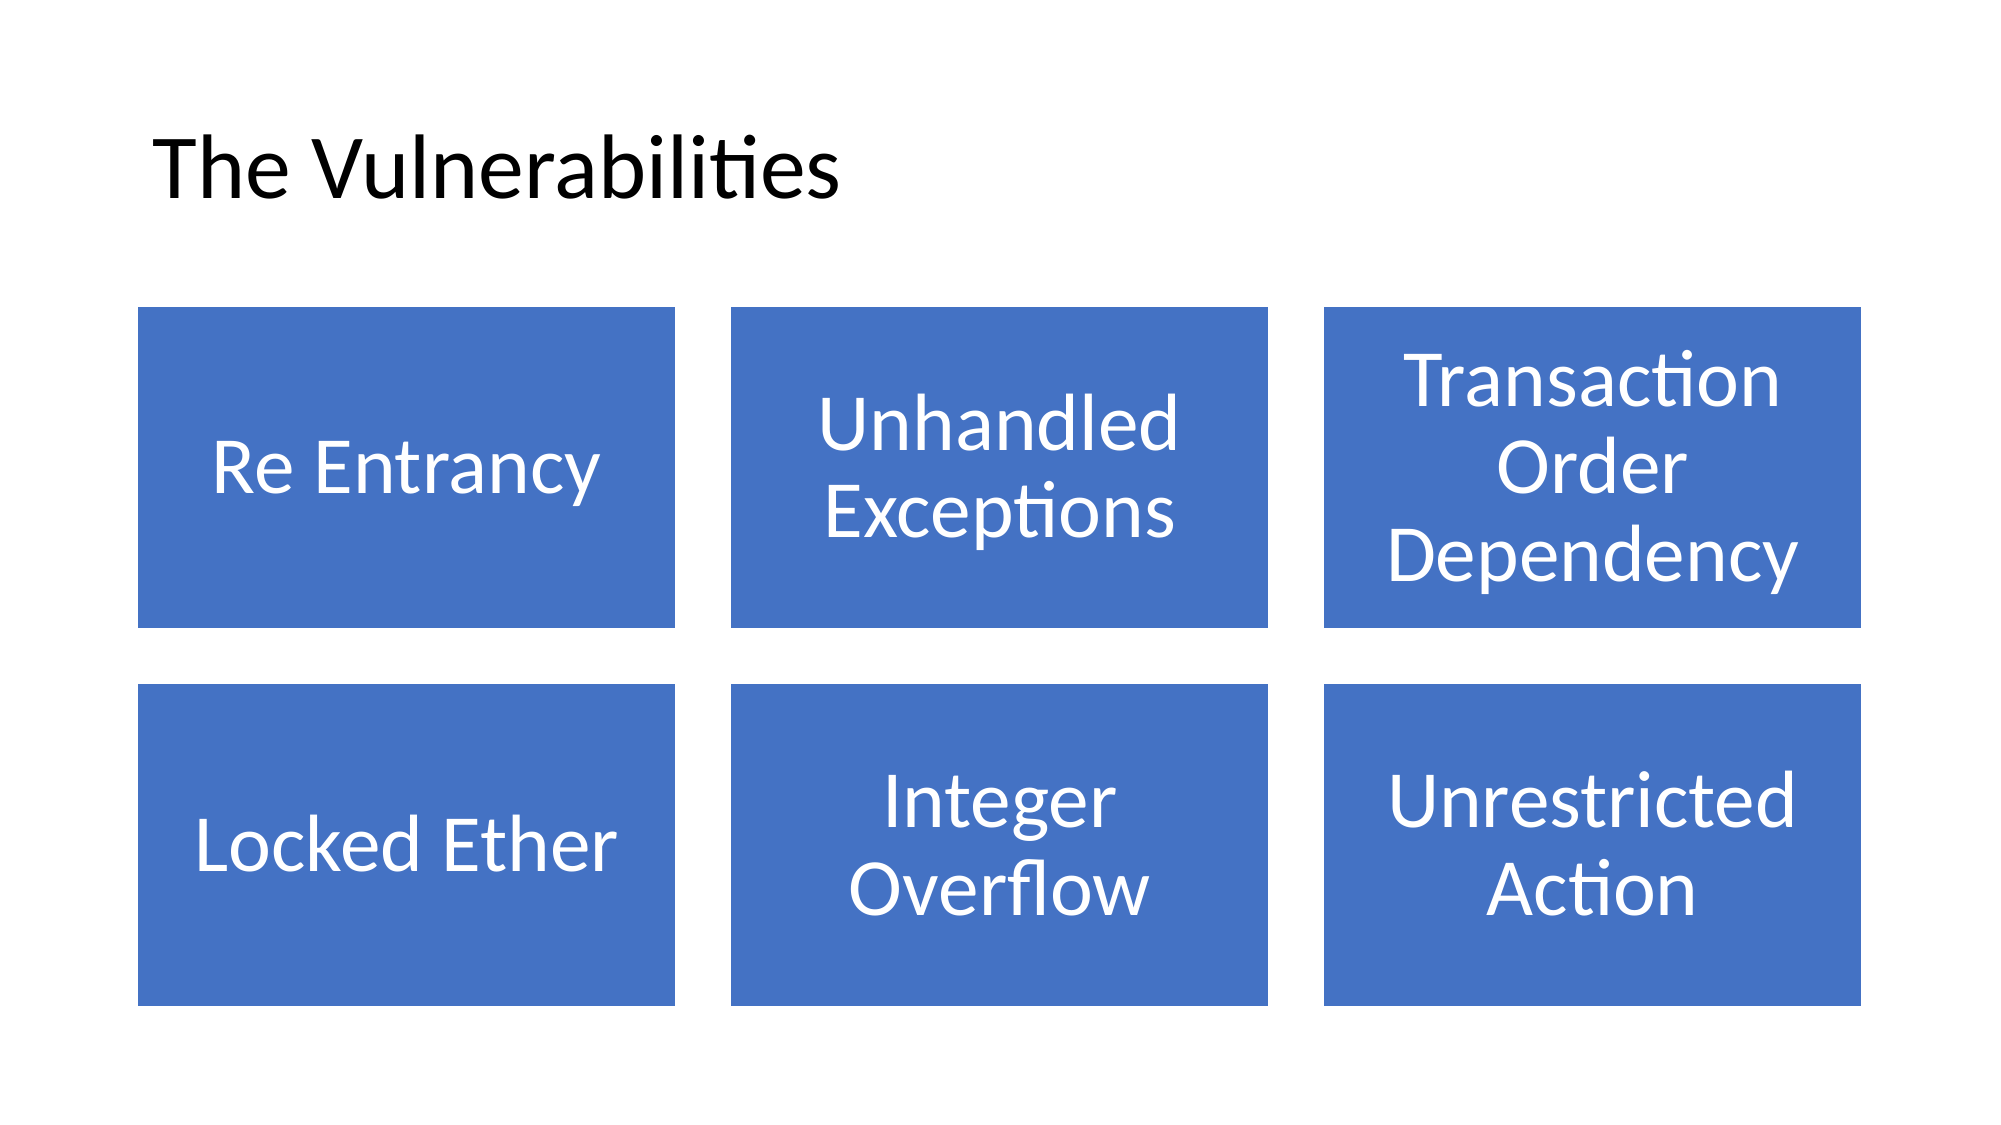

# The Vulnerabilities
Re Entrancy
Unhandled Exceptions
Transaction Order Dependency
Locked Ether
Integer Overflow
Unrestricted Action